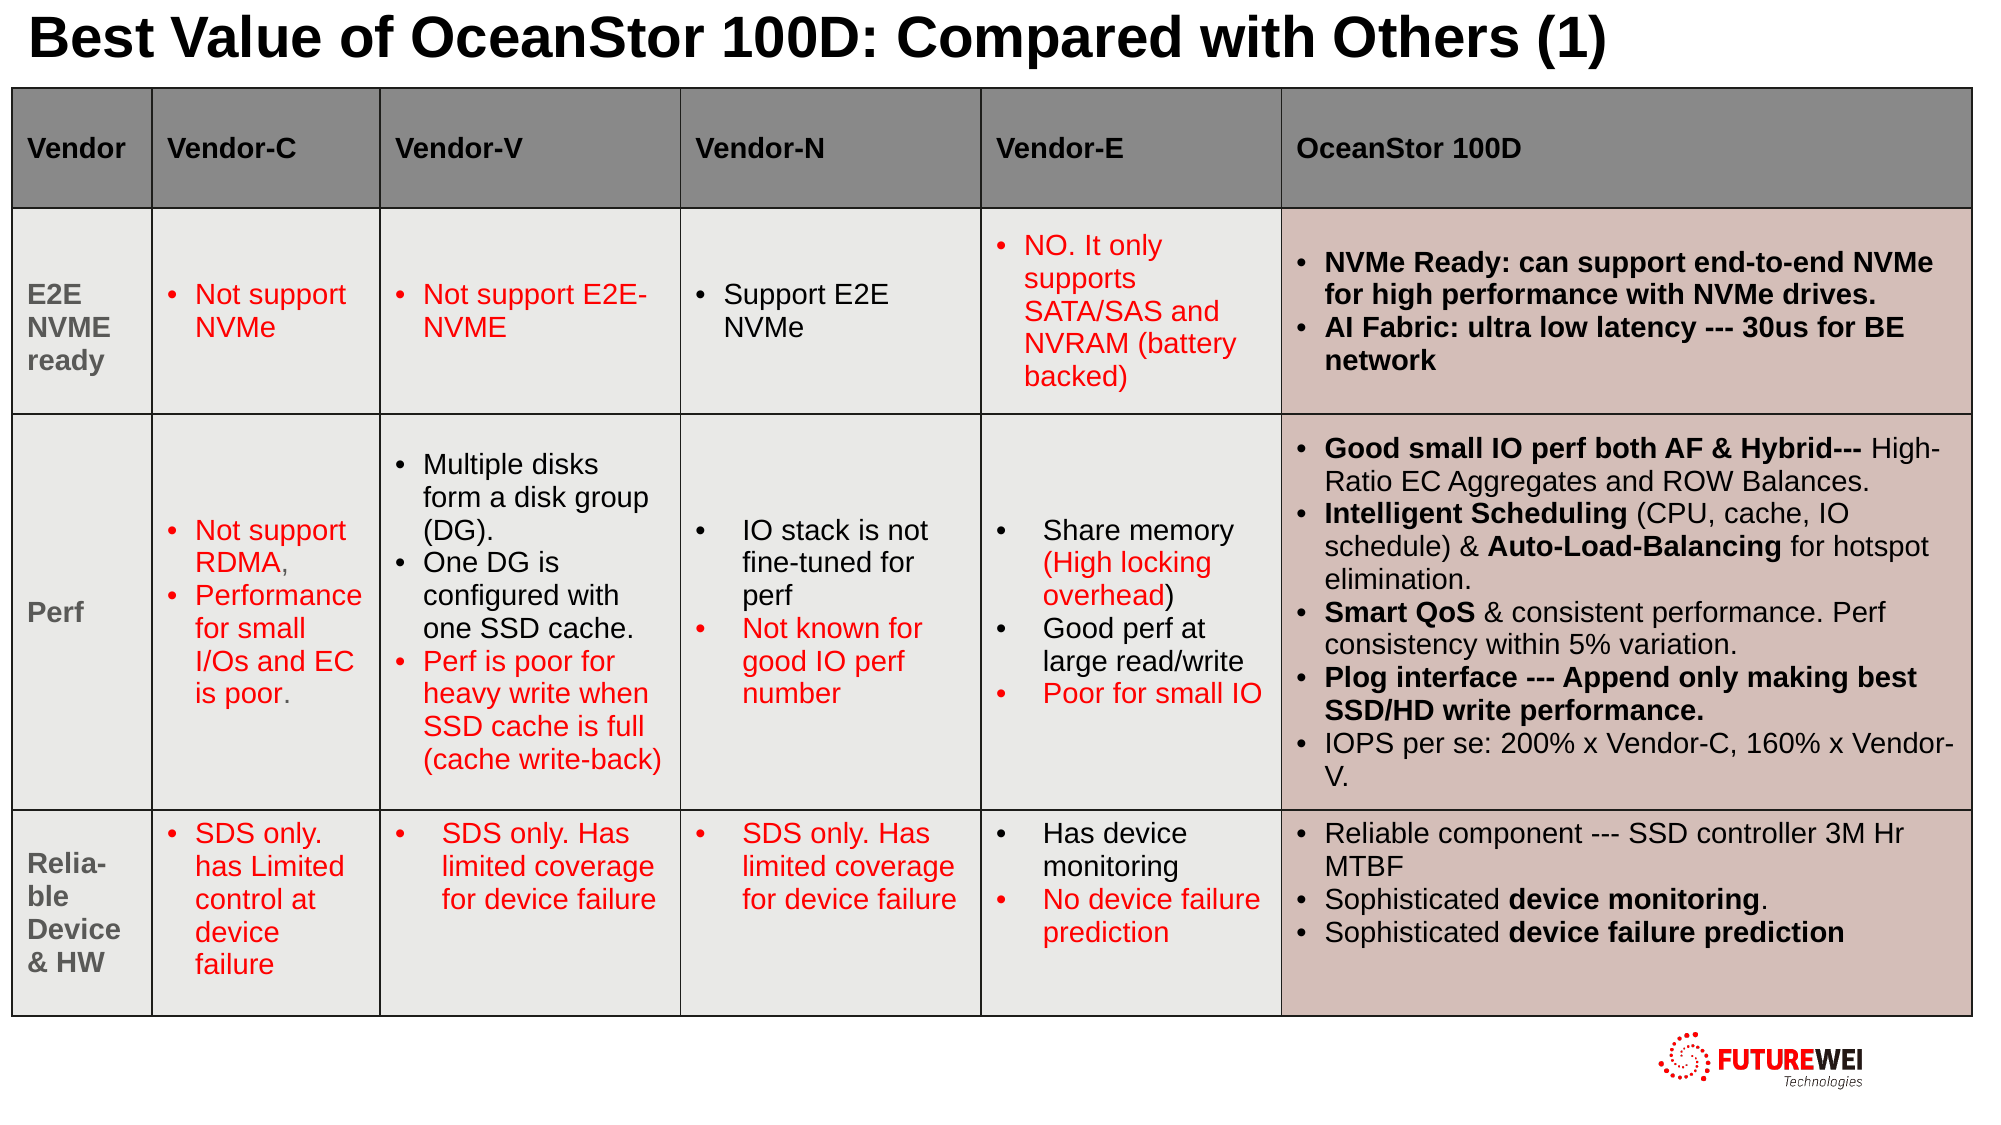

# Best Value of OceanStor 100D: Compared with Others (1)
| Vendor | Vendor-C | Vendor-V | Vendor-N | Vendor-E | OceanStor 100D |
| --- | --- | --- | --- | --- | --- |
| E2E NVME ready | Not support NVMe | Not support E2E-NVME | Support E2E NVMe | NO. It only supports SATA/SAS and NVRAM (battery backed) | NVMe Ready: can support end-to-end NVMe for high performance with NVMe drives. AI Fabric: ultra low latency --- 30us for BE network |
| Perf | Not support RDMA, Performance for small I/Os and EC is poor. | Multiple disks form a disk group (DG). One DG is configured with one SSD cache. Perf is poor for heavy write when SSD cache is full (cache write-back) | IO stack is not fine-tuned for perf Not known for good IO perf number | Share memory (High locking overhead) Good perf at large read/write Poor for small IO | Good small IO perf both AF & Hybrid--- High-Ratio EC Aggregates and ROW Balances. Intelligent Scheduling (CPU, cache, IO schedule) & Auto-Load-Balancing for hotspot elimination. Smart QoS & consistent performance. Perf consistency within 5% variation. Plog interface --- Append only making best SSD/HD write performance. IOPS per se: 200% x Vendor-C, 160% x Vendor-V. |
| Relia-ble Device & HW | SDS only. has Limited control at device failure | SDS only. Has limited coverage for device failure | SDS only. Has limited coverage for device failure | Has device monitoring No device failure prediction | Reliable component --- SSD controller 3M Hr MTBF Sophisticated device monitoring. Sophisticated device failure prediction |